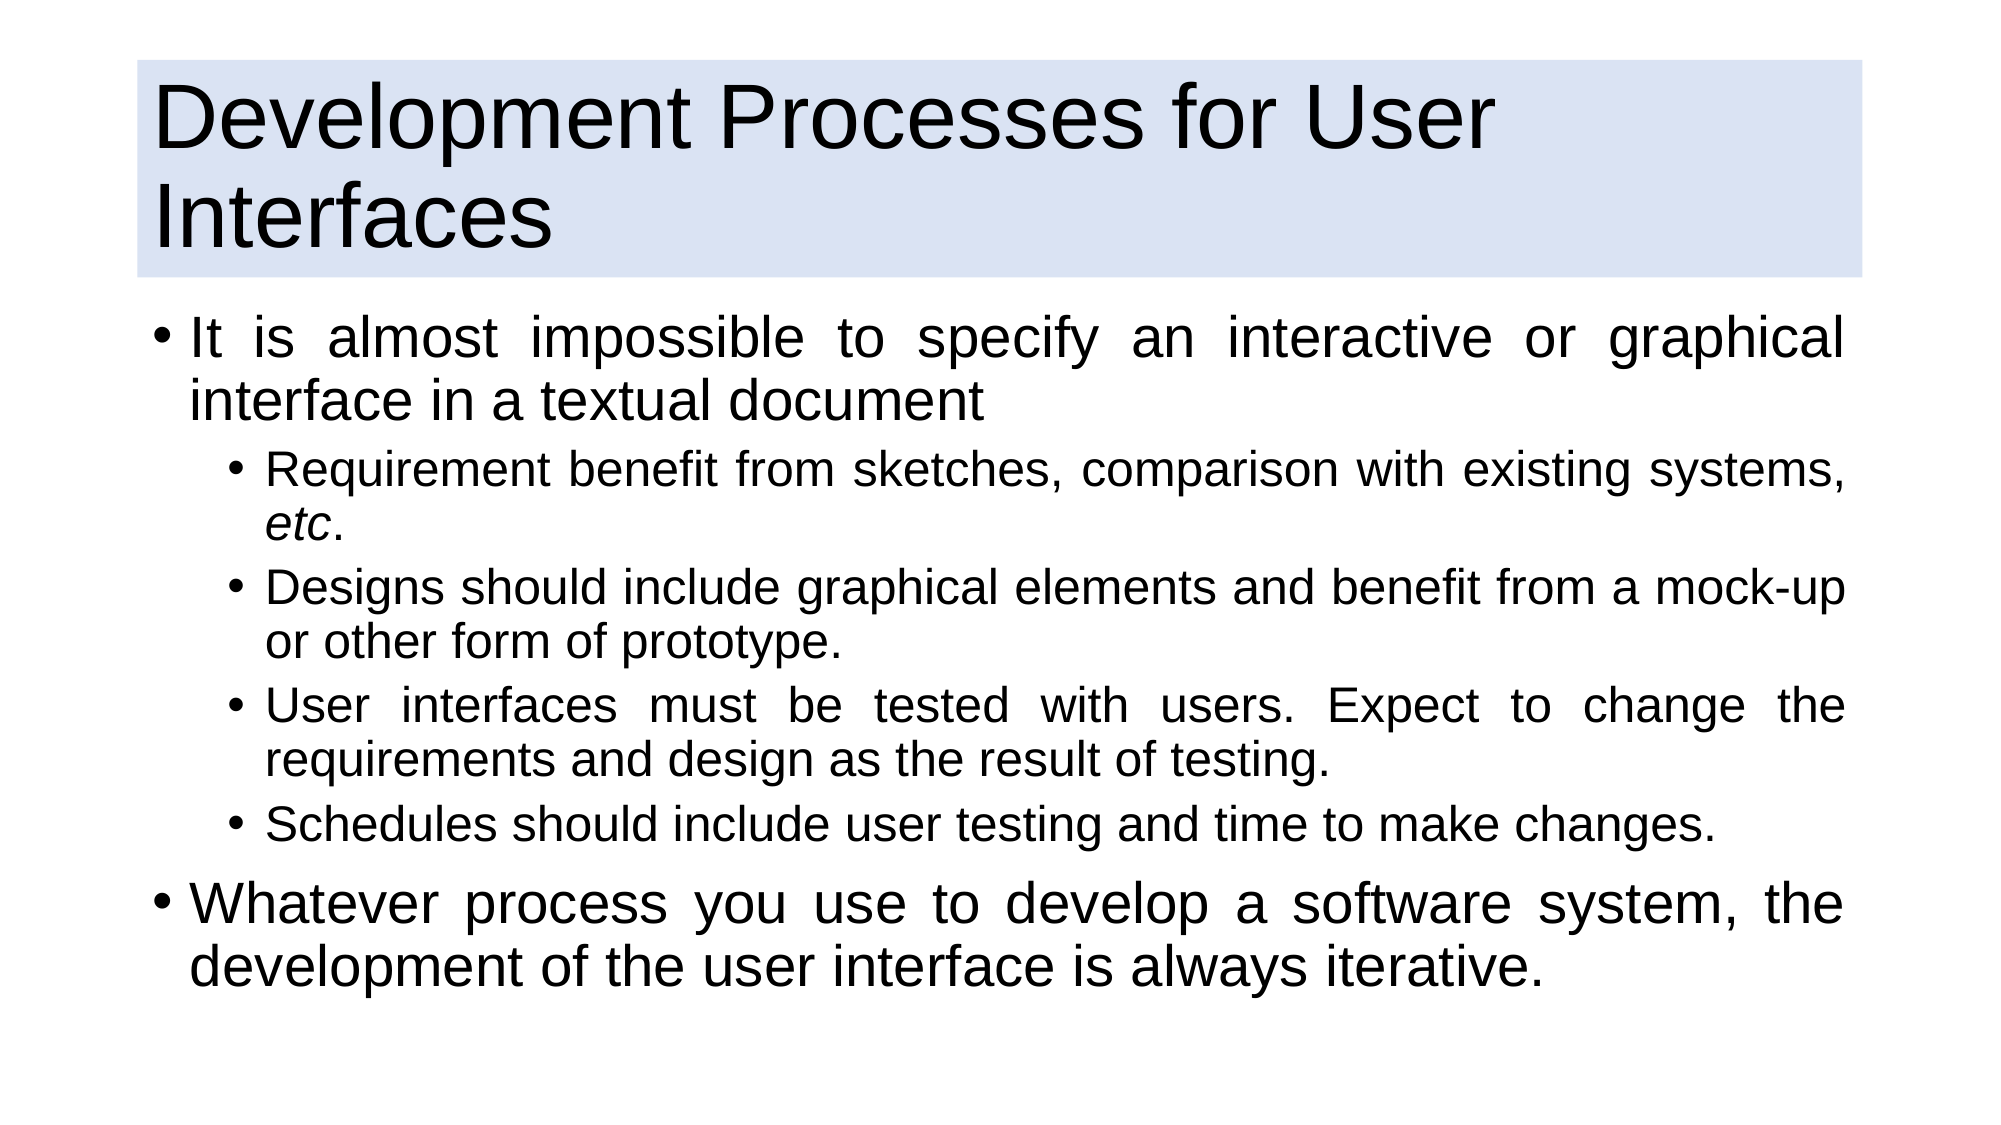

# Development Processes for User Interfaces
It is almost impossible to specify an interactive or graphical interface in a textual document
Requirement benefit from sketches, comparison with existing systems, etc.
Designs should include graphical elements and benefit from a mock-up or other form of prototype.
User interfaces must be tested with users. Expect to change the requirements and design as the result of testing.
Schedules should include user testing and time to make changes.
Whatever process you use to develop a software system, the development of the user interface is always iterative.